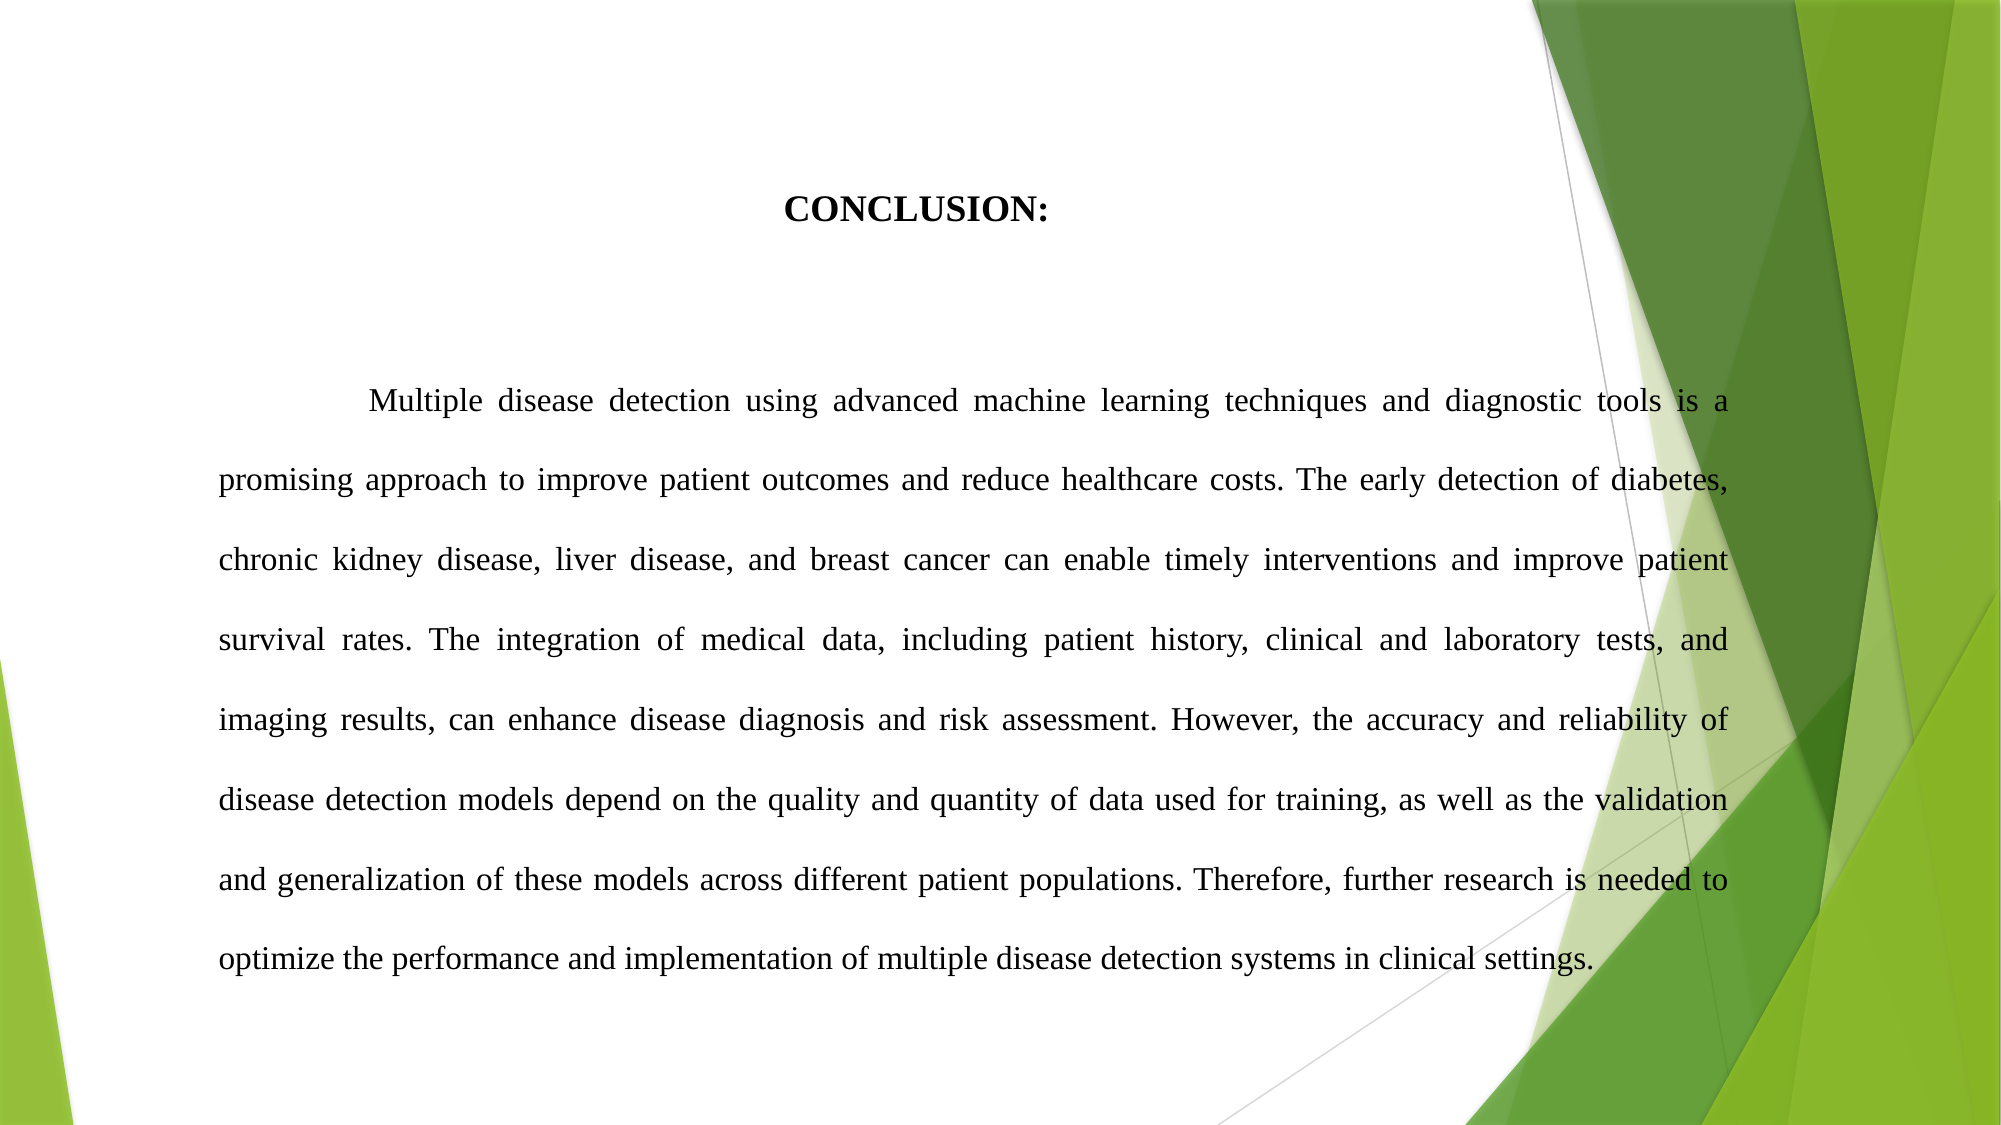

CONCLUSION:
	Multiple disease detection using advanced machine learning techniques and diagnostic tools is a promising approach to improve patient outcomes and reduce healthcare costs. The early detection of diabetes, chronic kidney disease, liver disease, and breast cancer can enable timely interventions and improve patient survival rates. The integration of medical data, including patient history, clinical and laboratory tests, and imaging results, can enhance disease diagnosis and risk assessment. However, the accuracy and reliability of disease detection models depend on the quality and quantity of data used for training, as well as the validation and generalization of these models across different patient populations. Therefore, further research is needed to optimize the performance and implementation of multiple disease detection systems in clinical settings.